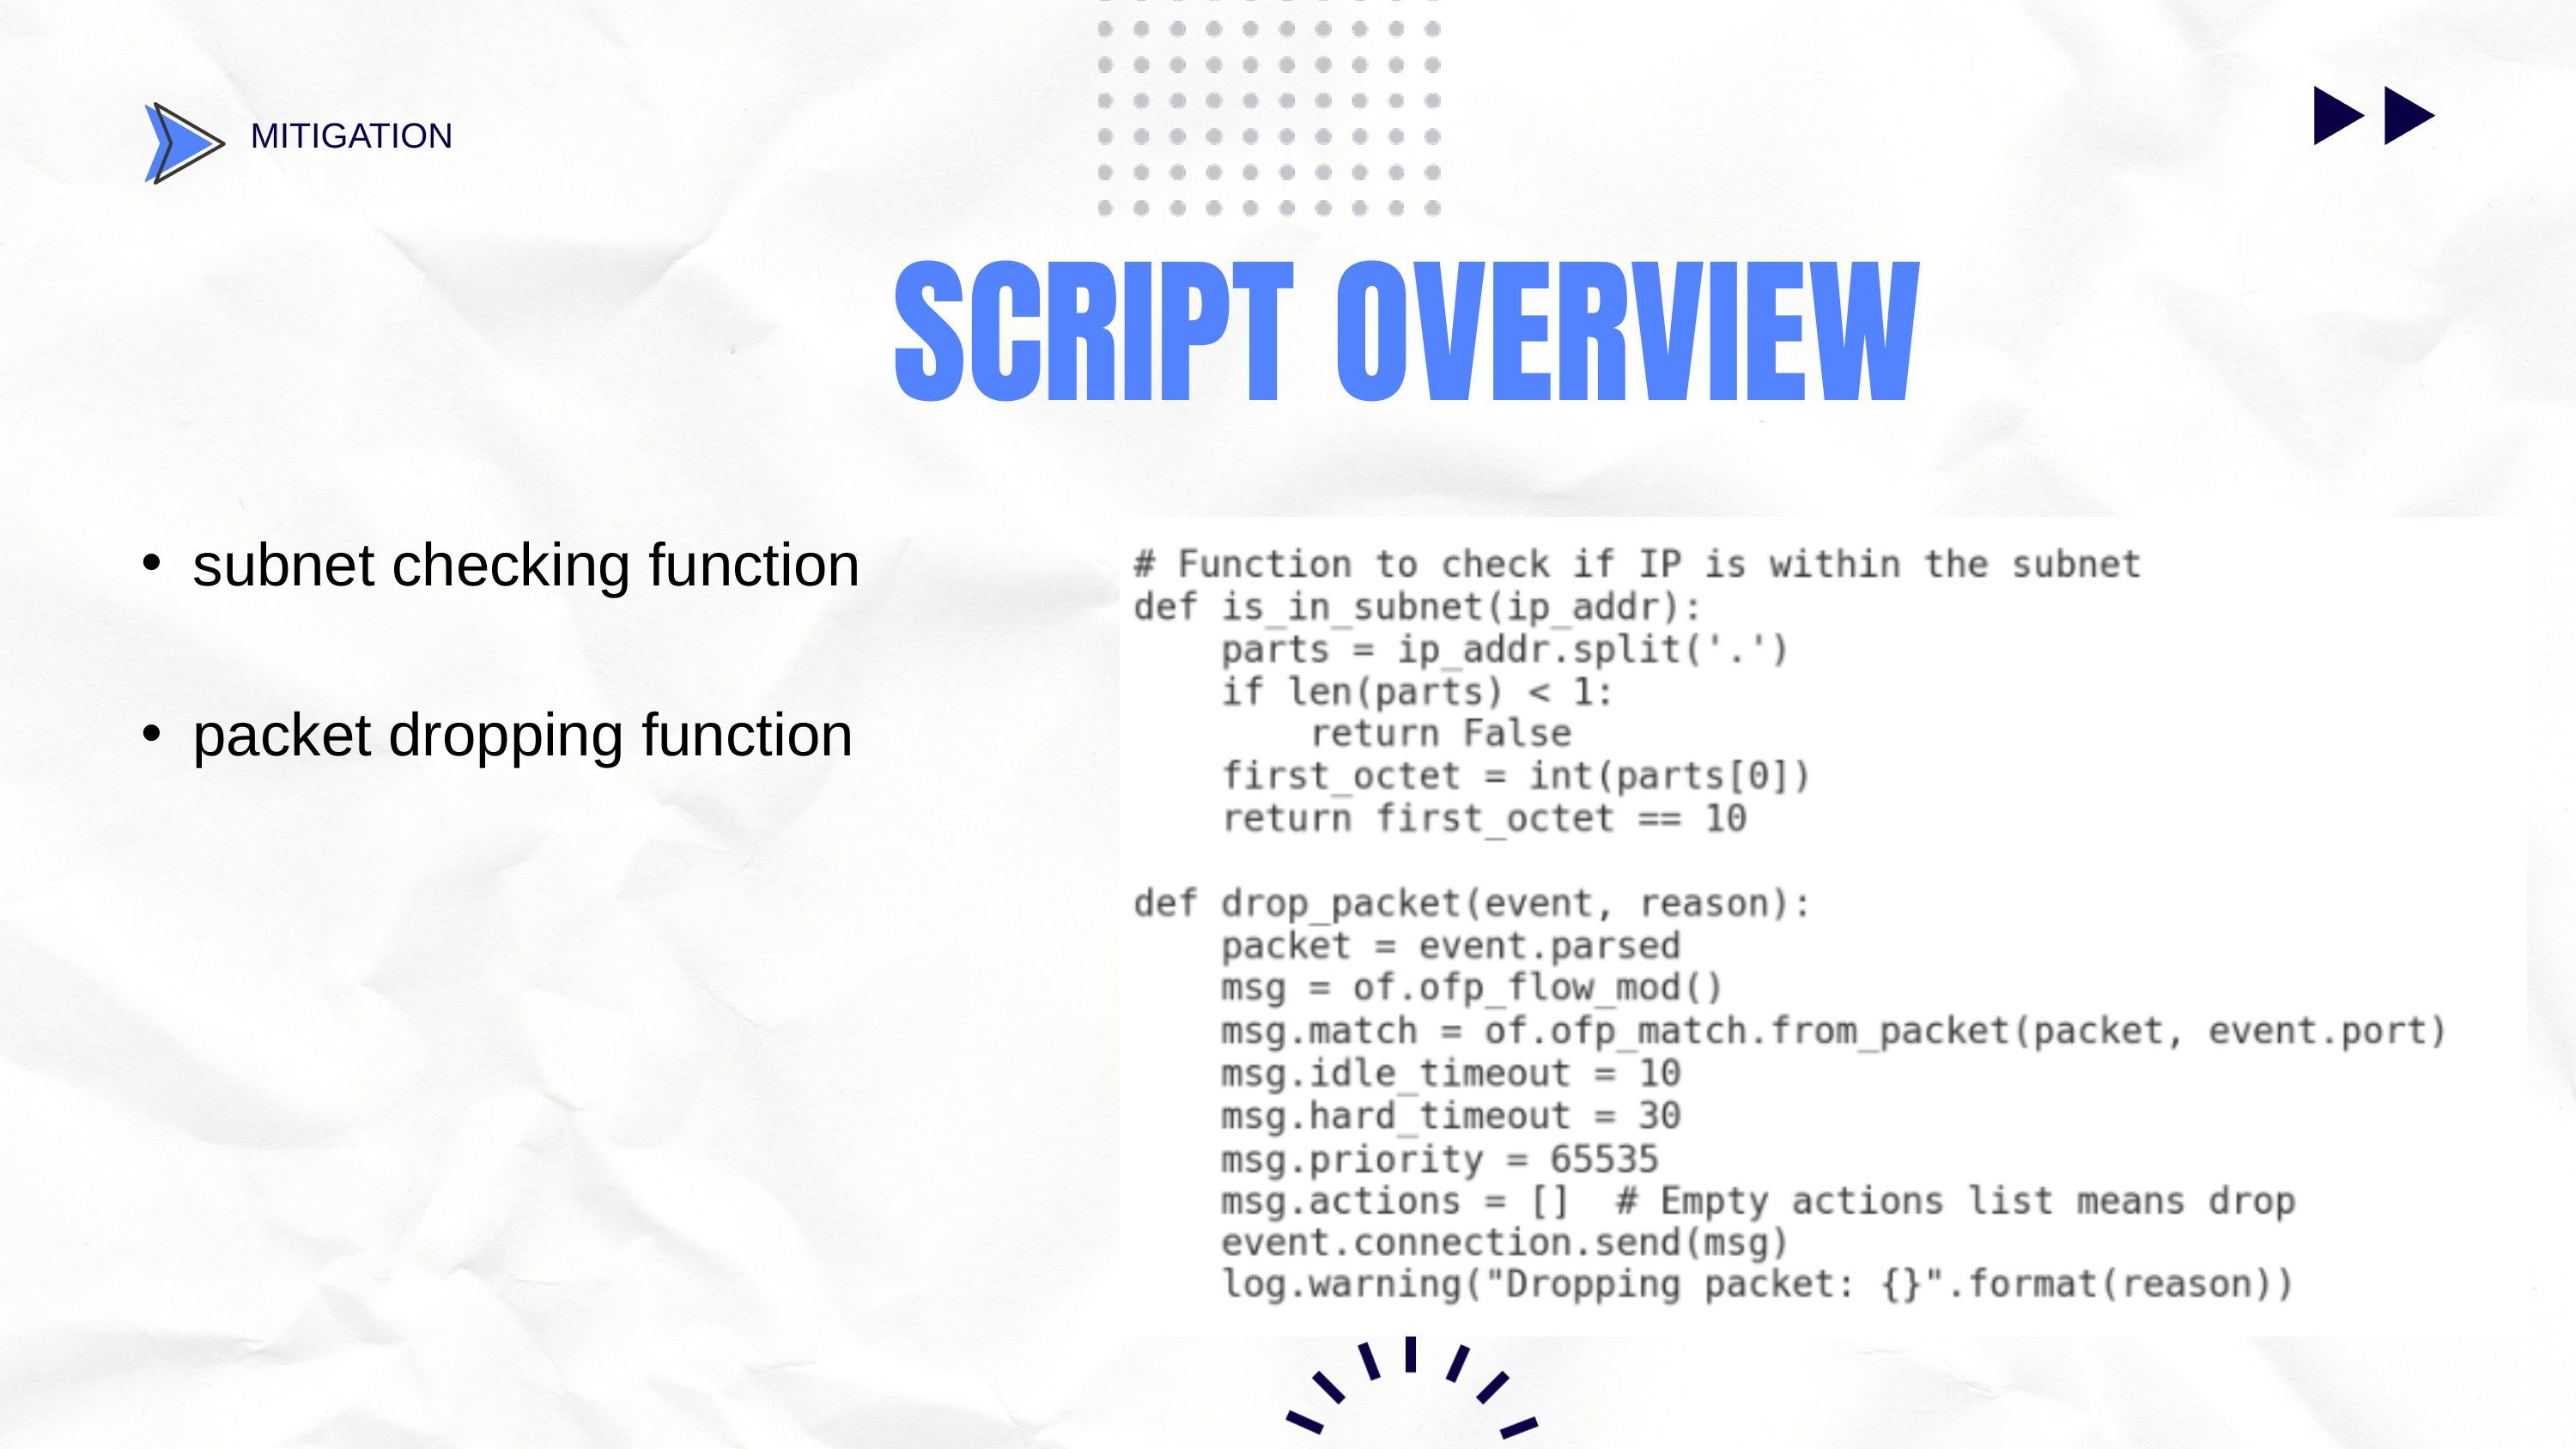

MITIGATION
SCRIPT OVERVIEW
subnet checking function

packet dropping function